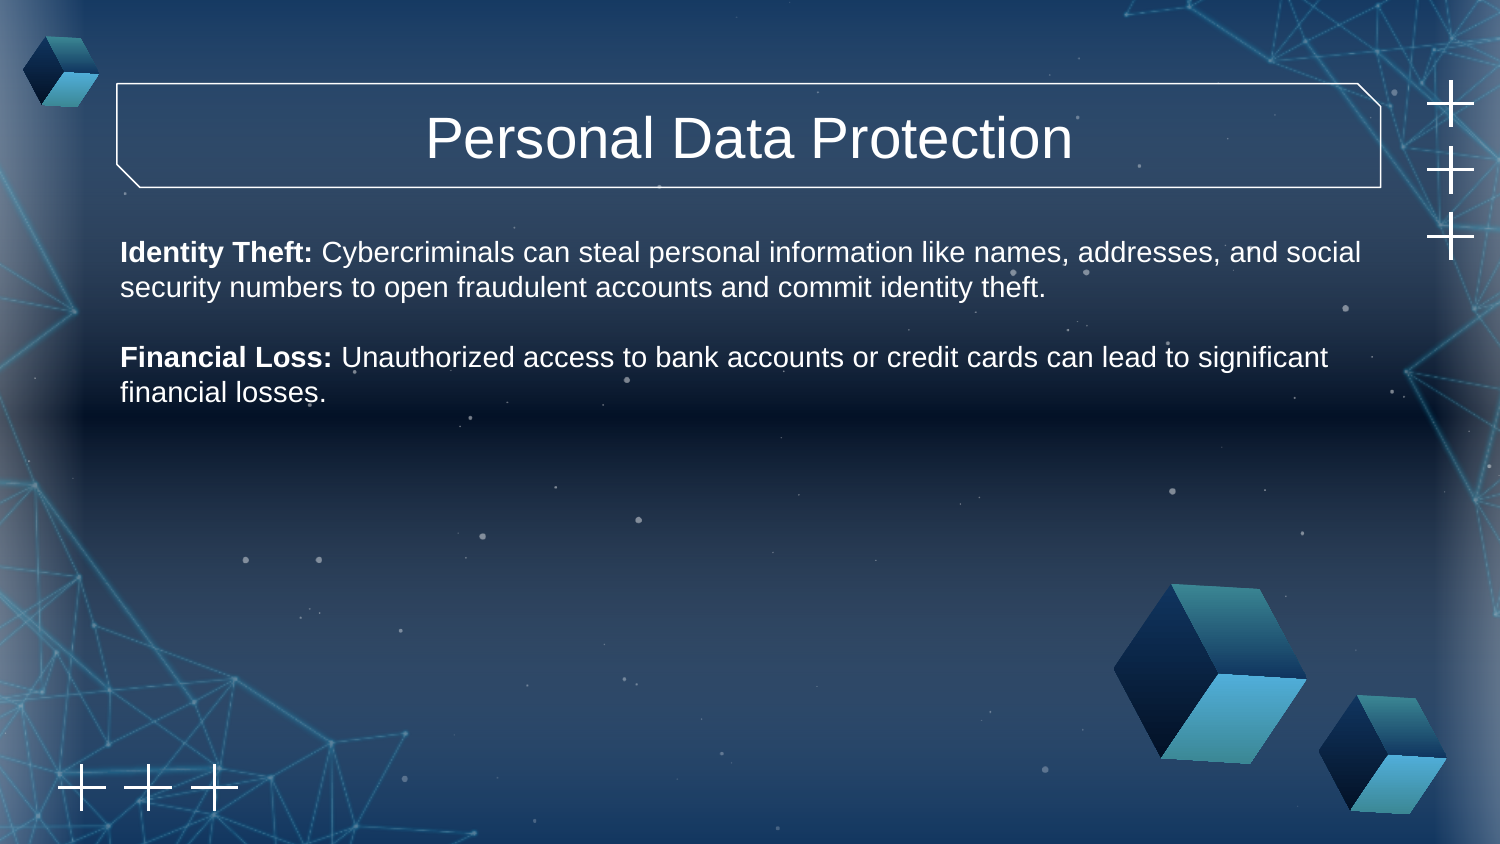

Personal Data Protection
Identity Theft: Cybercriminals can steal personal information like names, addresses, and social security numbers to open fraudulent accounts and commit identity theft.

Financial Loss: Unauthorized access to bank accounts or credit cards can lead to significant financial losses.